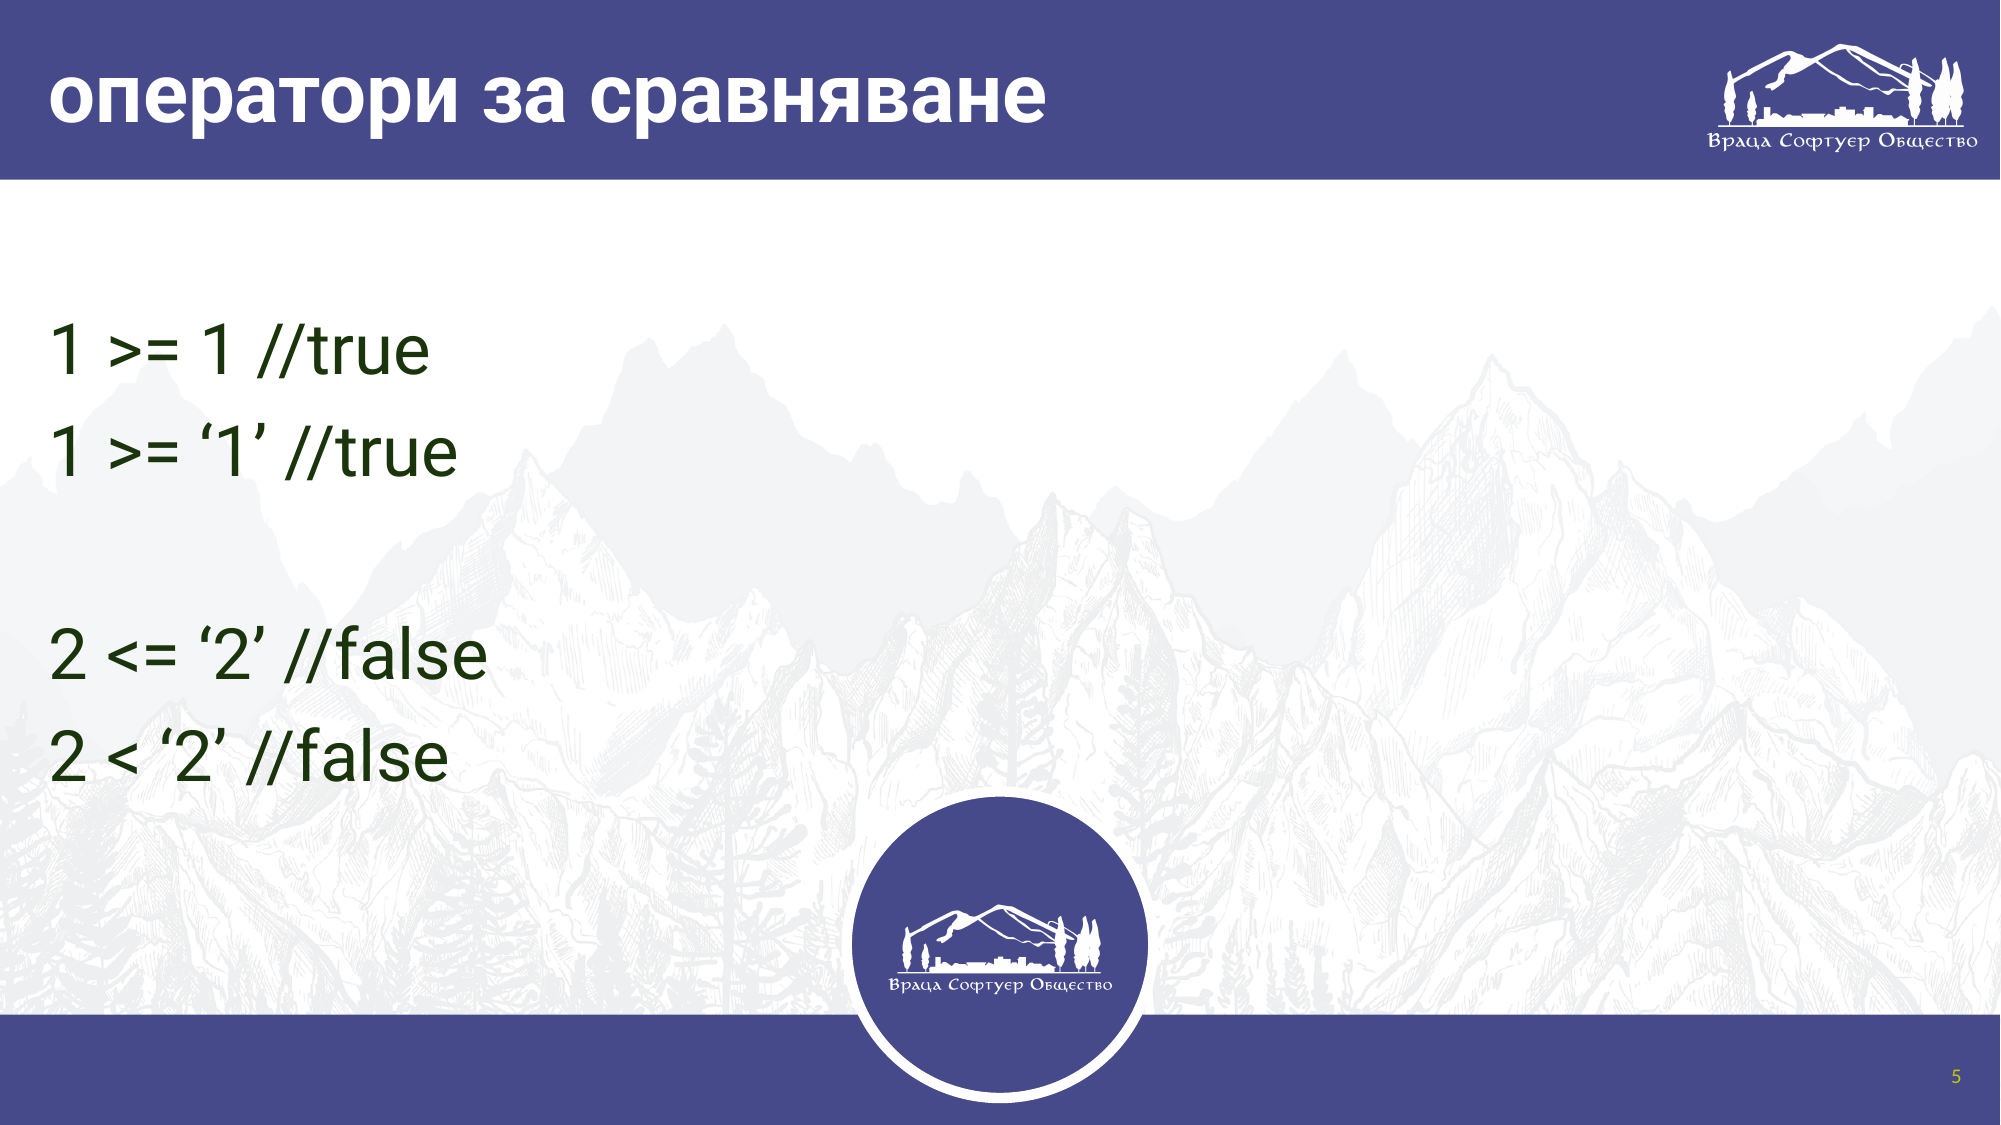

# оператори за сравняване

1 >= 1 //true
1 >= ‘1’ //true

2 <= ‘2’ //false
2 < ‘2’ //false
5